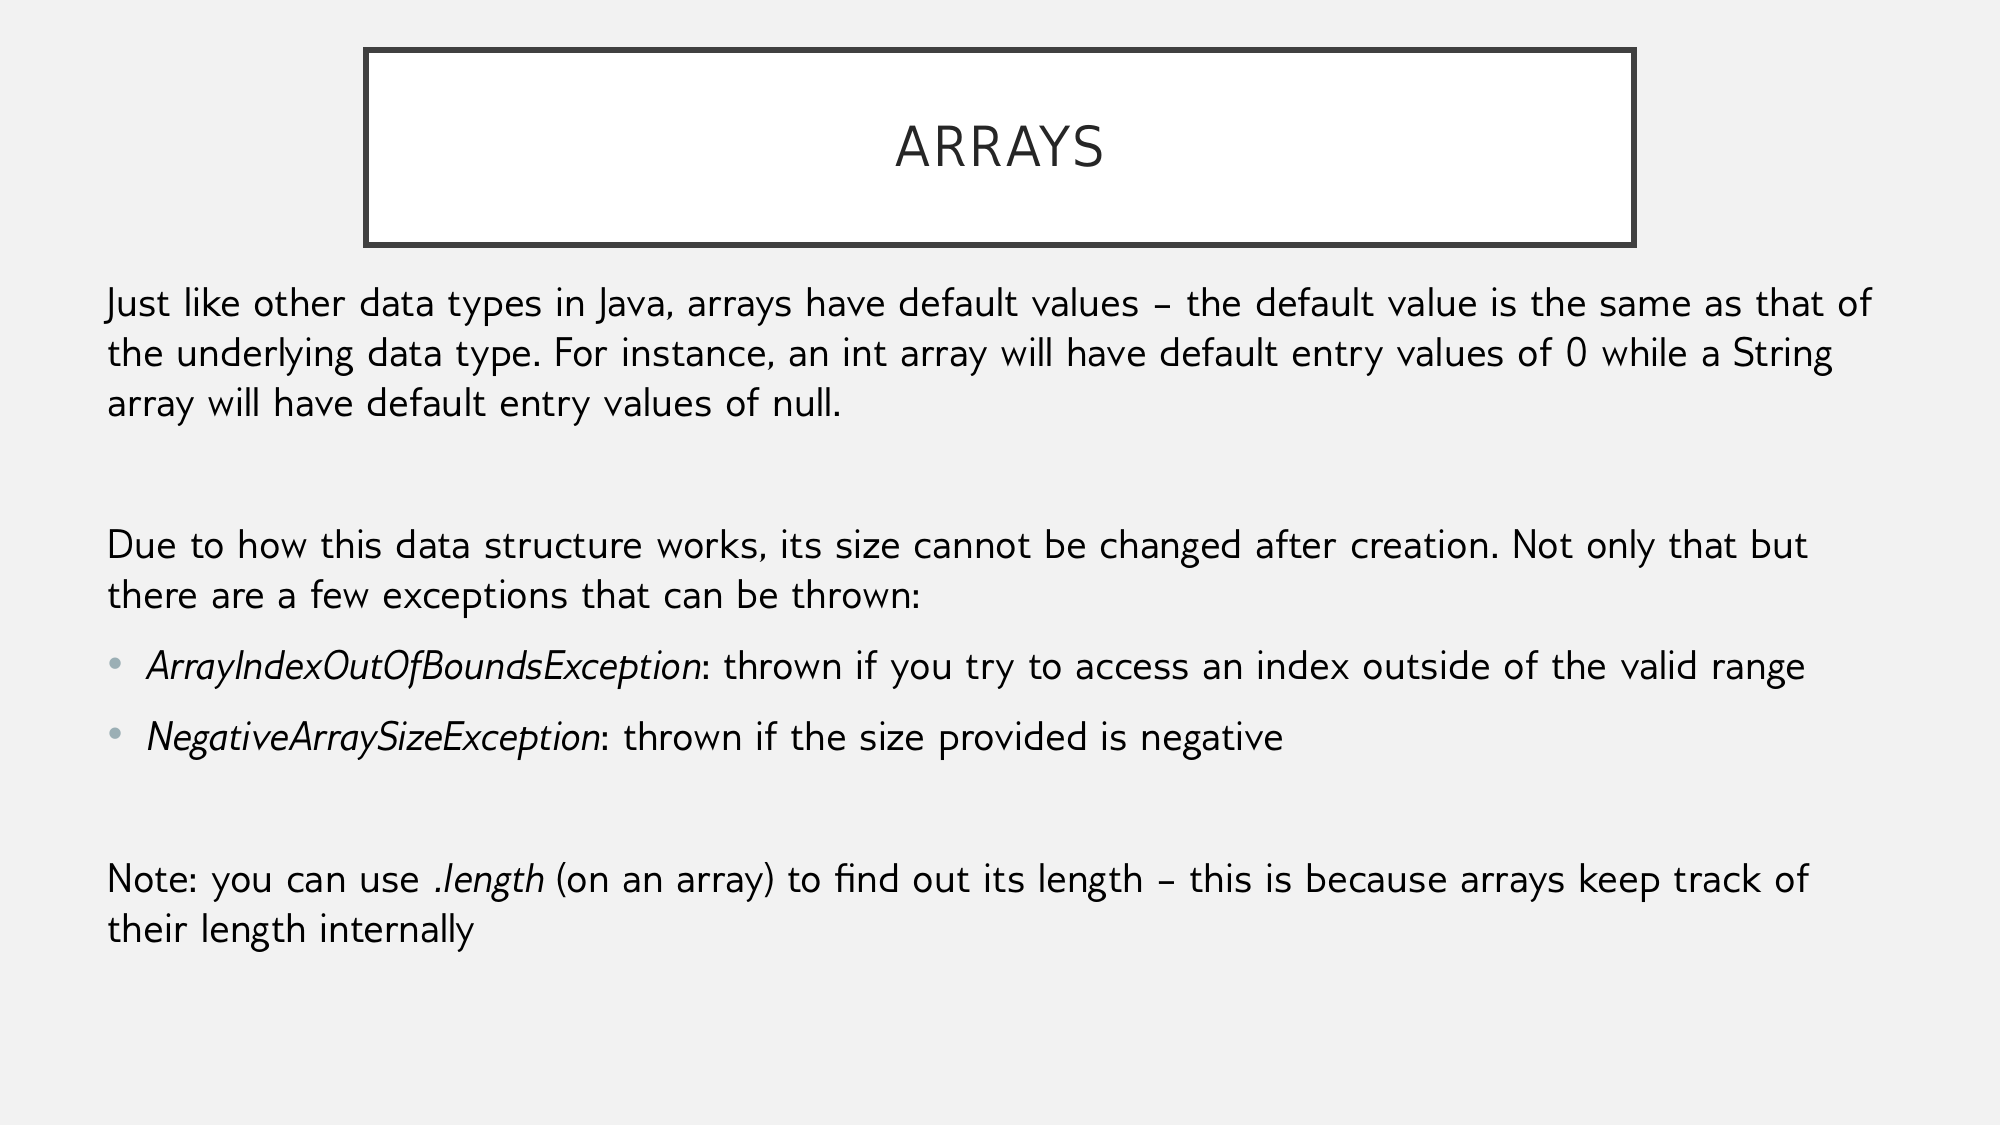

# Arrays
Just like other data types in Java, arrays have default values – the default value is the same as that of the underlying data type. For instance, an int array will have default entry values of 0 while a String array will have default entry values of null.

Due to how this data structure works, its size cannot be changed after creation. Not only that but there are a few exceptions that can be thrown:
ArrayIndexOutOfBoundsException: thrown if you try to access an index outside of the valid range
NegativeArraySizeException: thrown if the size provided is negative

Note: you can use .length (on an array) to find out its length – this is because arrays keep track of their length internally